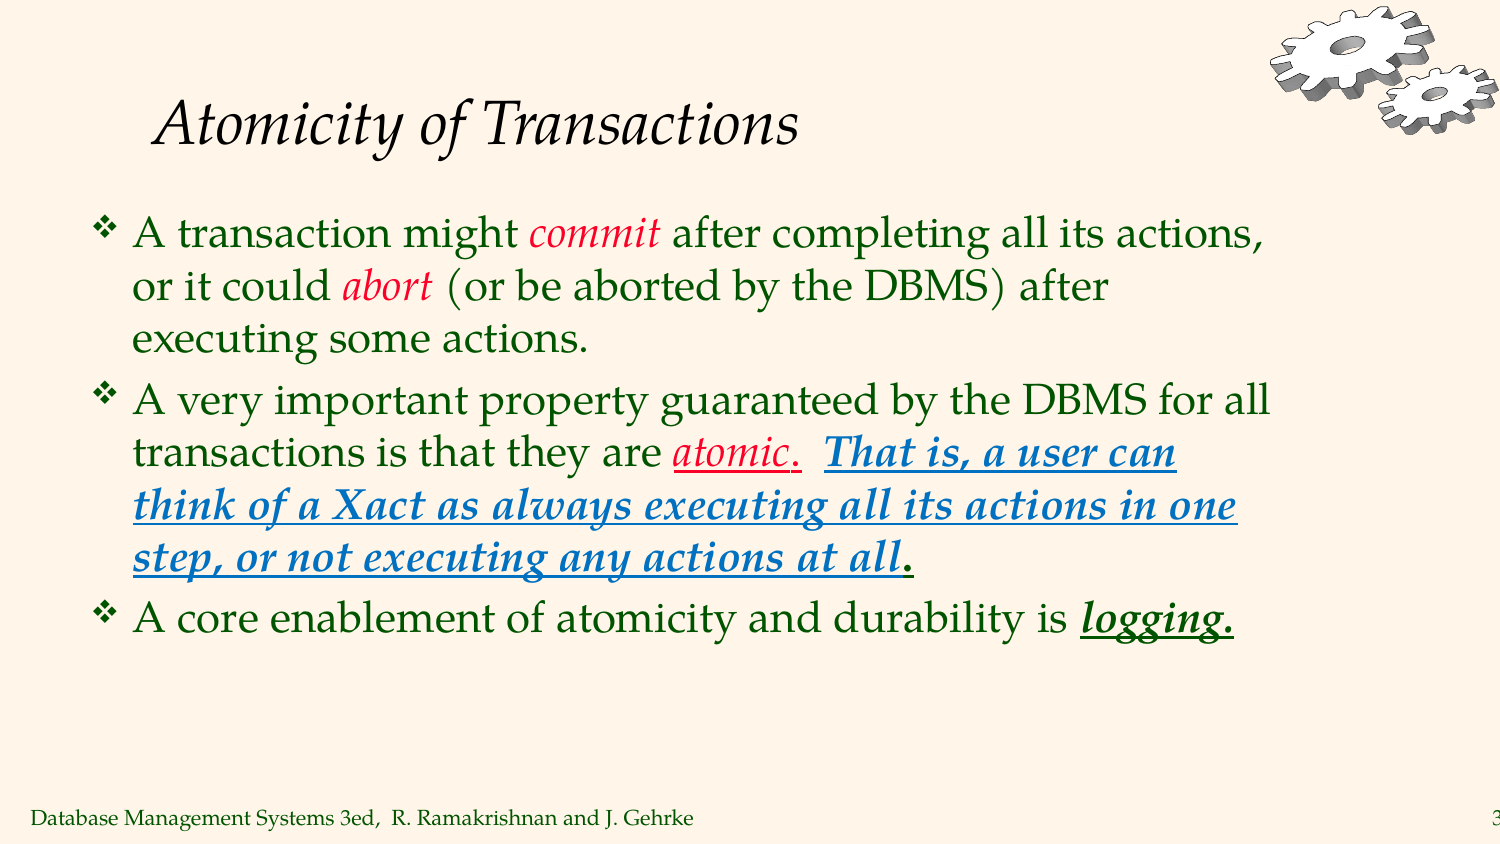

# Atomicity of Transactions
A transaction might commit after completing all its actions, or it could abort (or be aborted by the DBMS) after executing some actions.
A very important property guaranteed by the DBMS for all transactions is that they are atomic.  That is, a user can think of a Xact as always executing all its actions in one step, or not executing any actions at all.
A core enablement of atomicity and durability is logging.